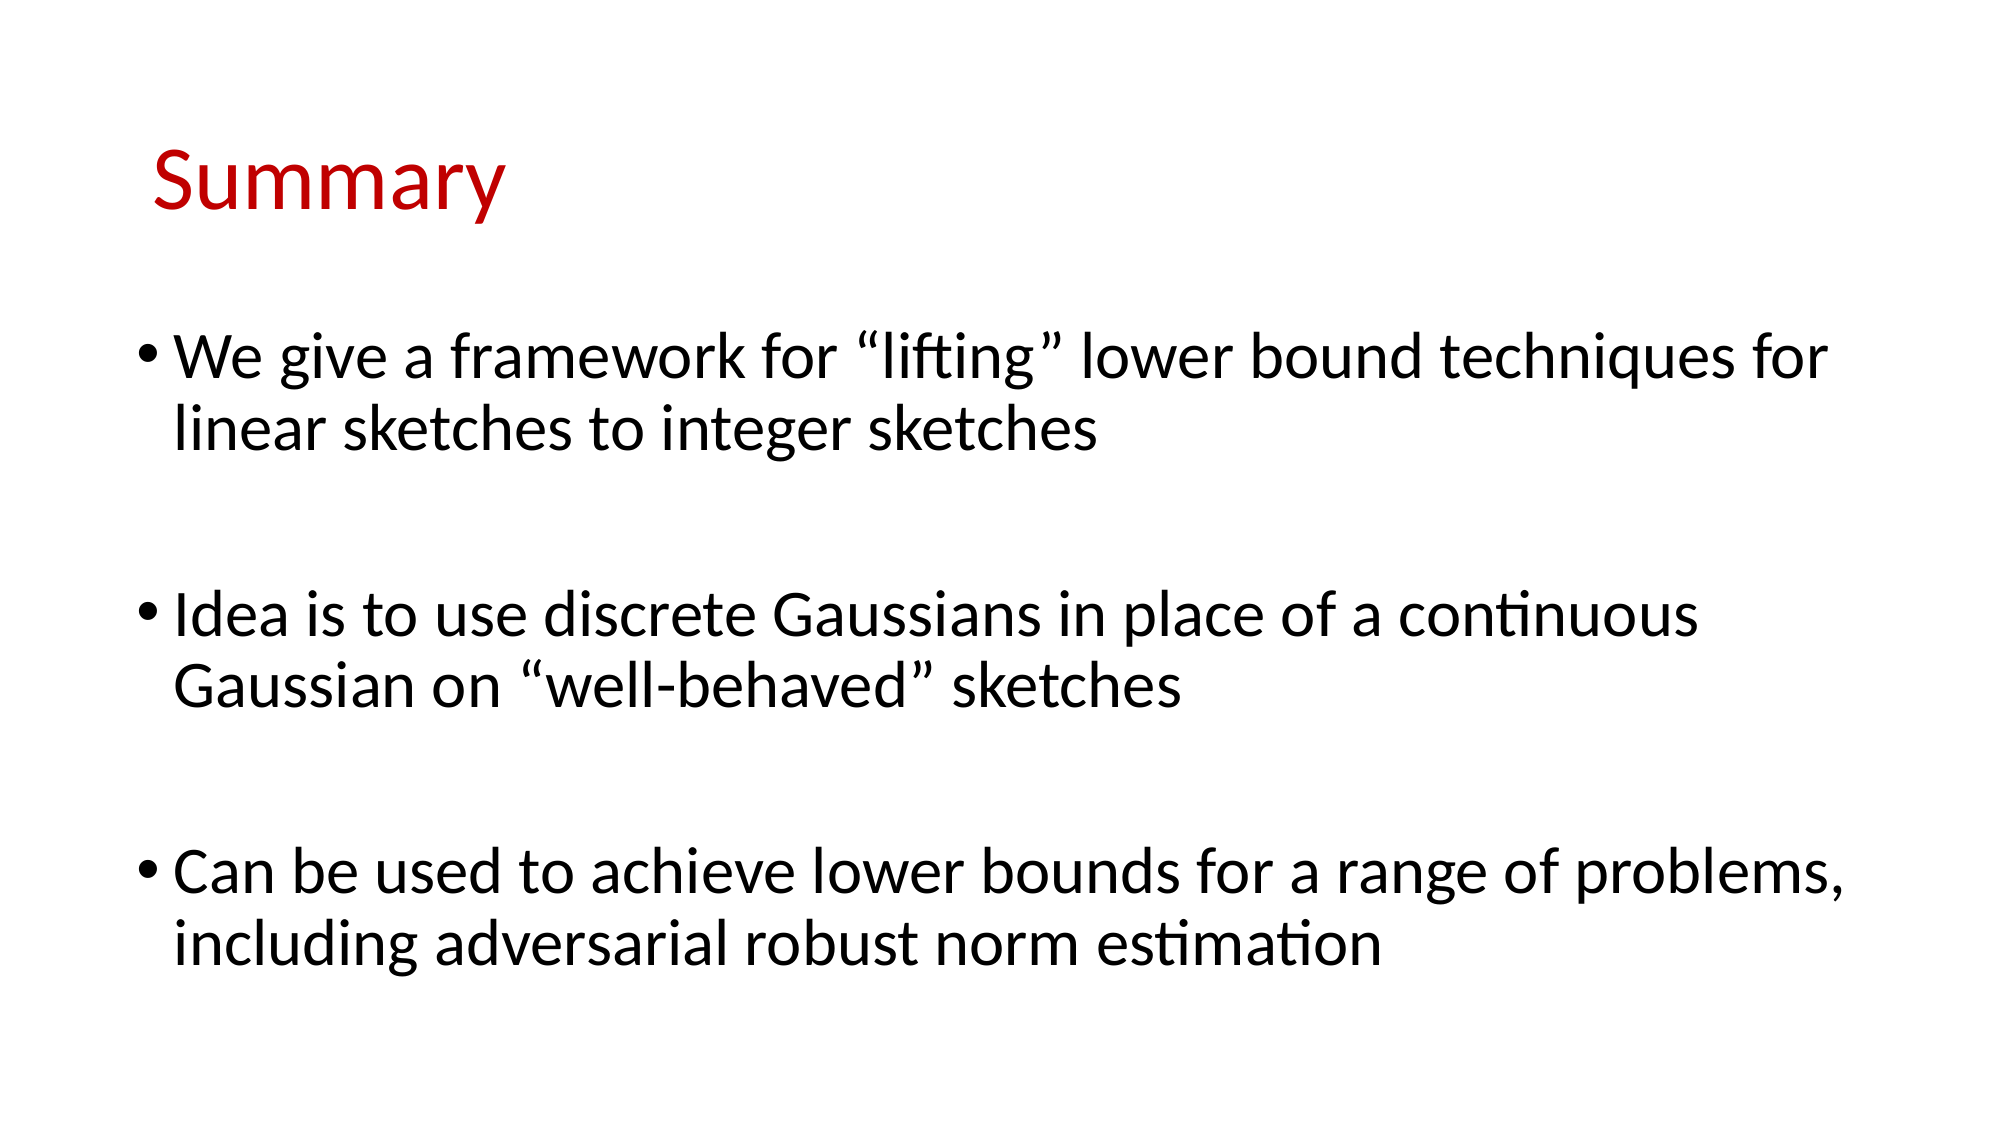

# Summary

We give a framework for “lifting” lower bound techniques for linear sketches to integer sketches

Idea is to use discrete Gaussians in place of a continuous Gaussian on “well-behaved” sketches

Can be used to achieve lower bounds for a range of problems, including adversarial robust norm estimation